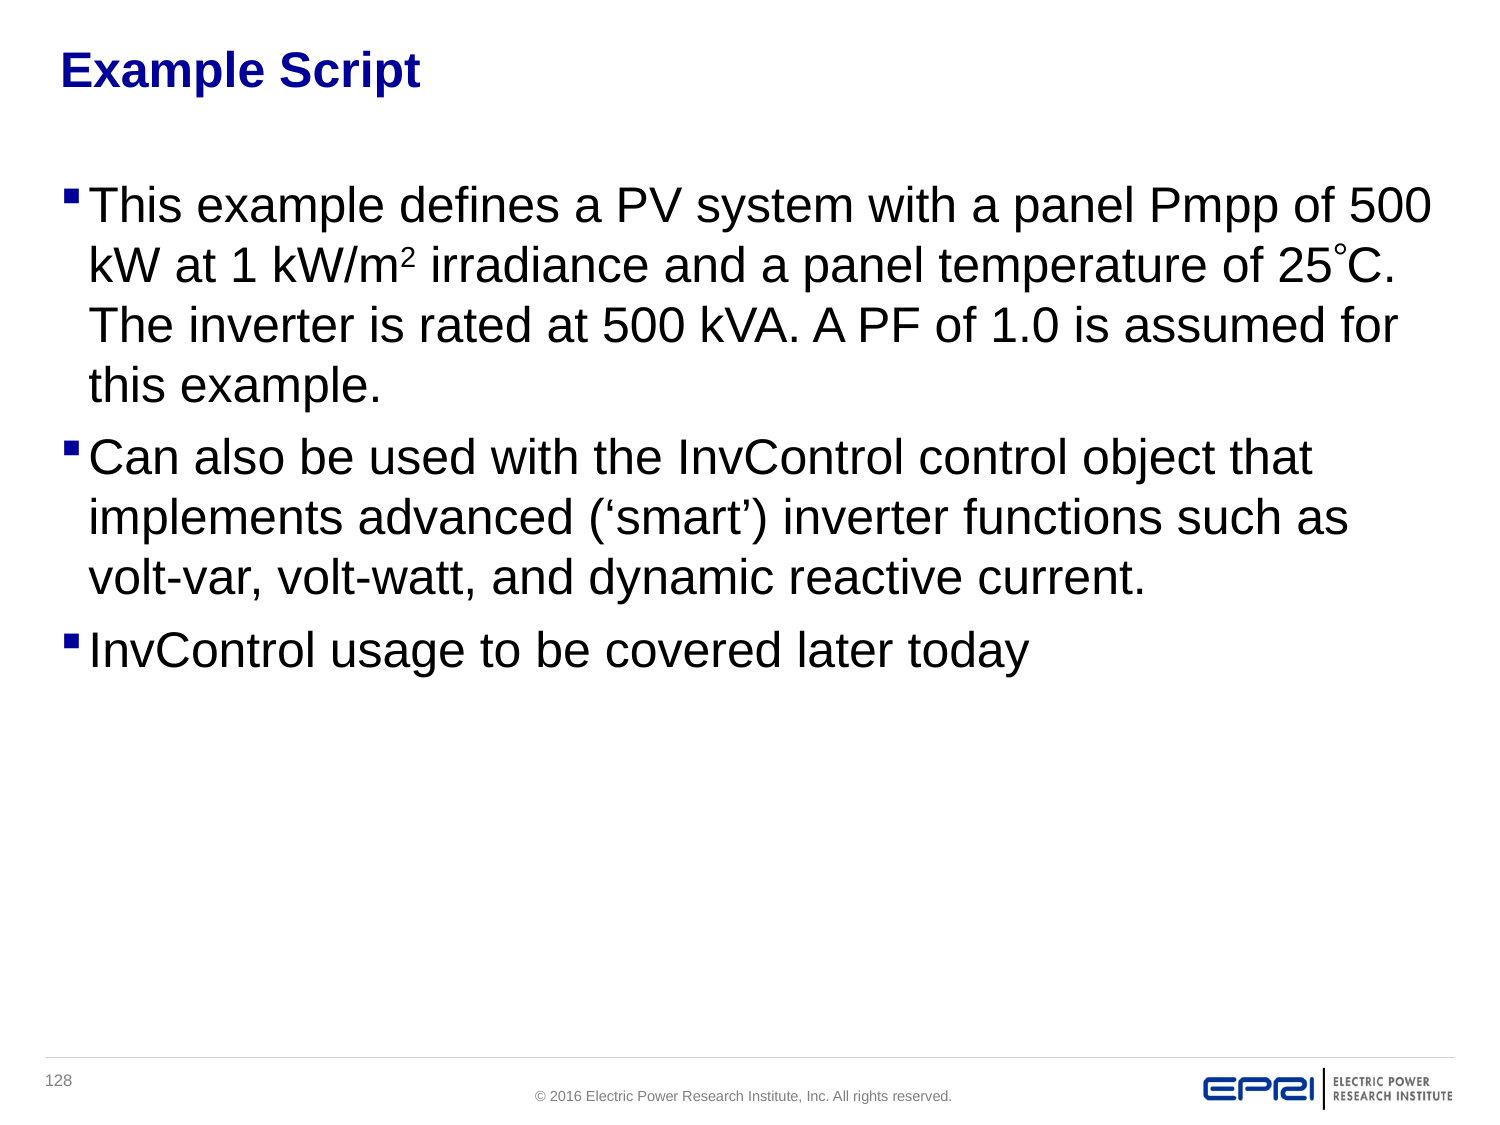

# Example Script
This example defines a PV system with a panel Pmpp of 500 kW at 1 kW/m2 irradiance and a panel temperature of 25°C. The inverter is rated at 500 kVA. A PF of 1.0 is assumed for this example.
Can also be used with the InvControl control object that implements advanced (‘smart’) inverter functions such as volt-var, volt-watt, and dynamic reactive current.
InvControl usage to be covered later today